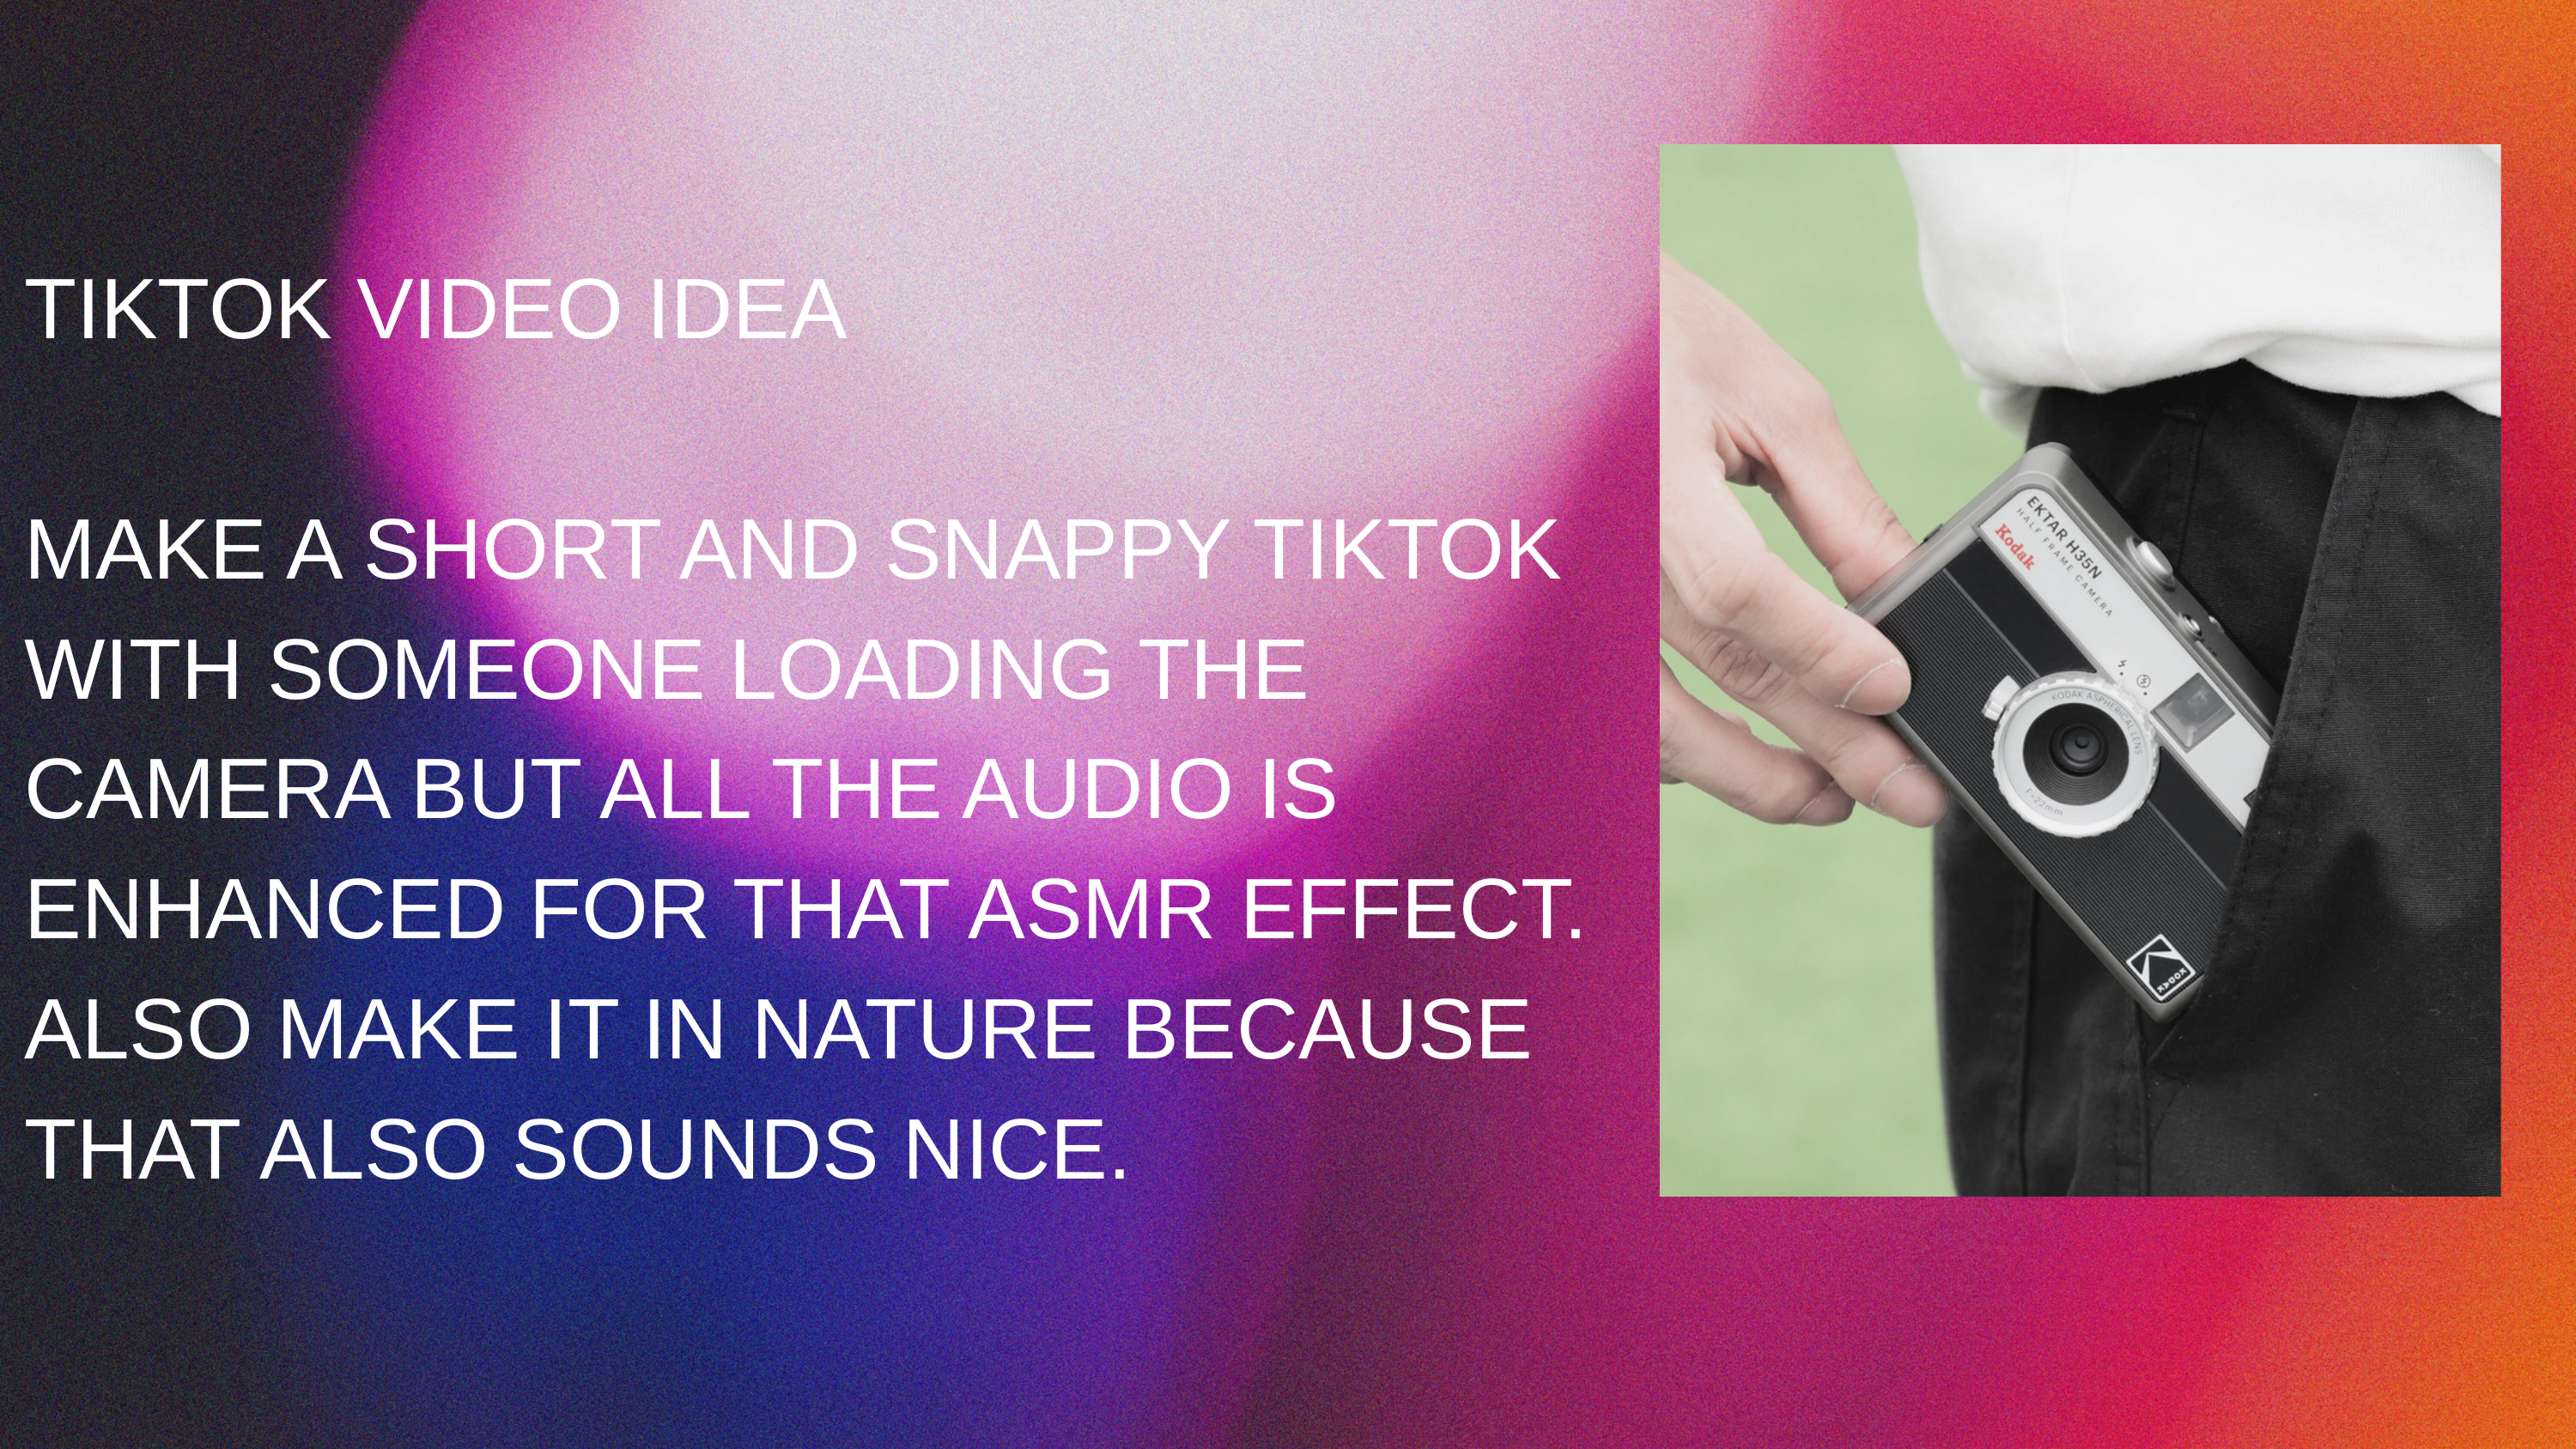

TIKTOK VIDEO IDEA

MAKE A SHORT AND SNAPPY TIKTOK WITH SOMEONE LOADING THE CAMERA BUT ALL THE AUDIO IS ENHANCED FOR THAT ASMR EFFECT. ALSO MAKE IT IN NATURE BECAUSE THAT ALSO SOUNDS NICE.